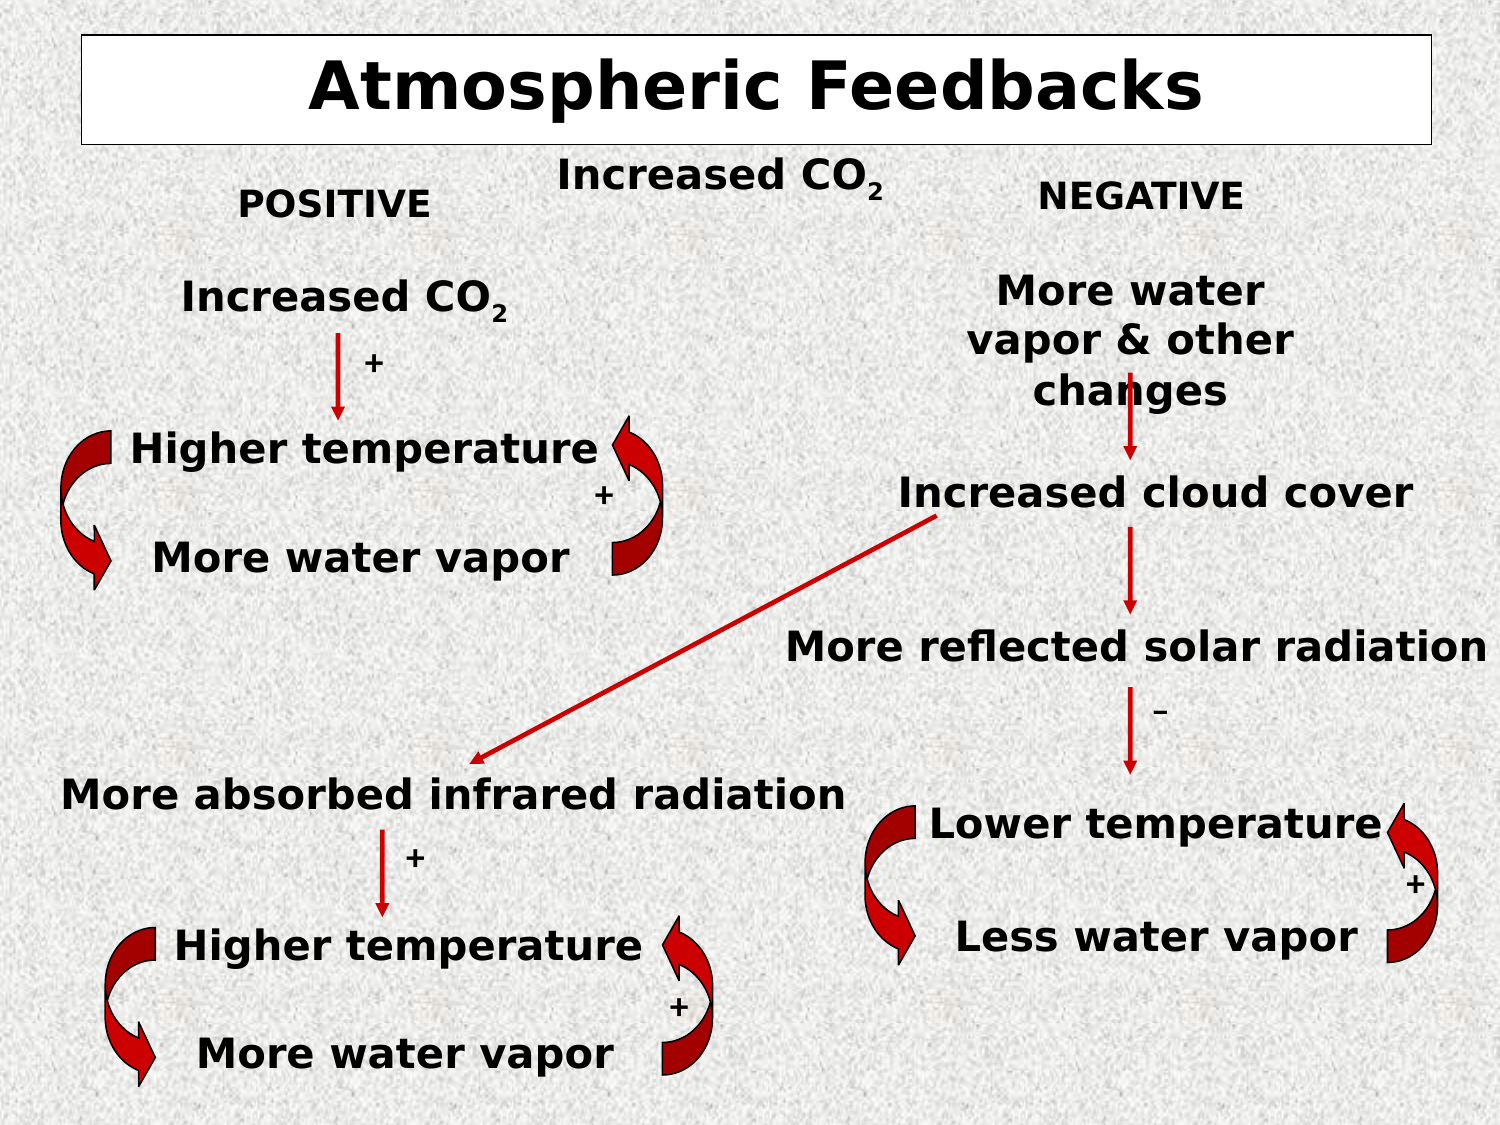

Atmospheric Feedbacks
Increased CO2
NEGATIVE
POSITIVE
More water vapor & other changes
Increased CO2
+

Higher temperature

Increased cloud cover
+

More water vapor

More reflected solar radiation
–

More absorbed infrared radiation
Lower temperature

+

+
Less water vapor
Higher temperature

+
More water vapor